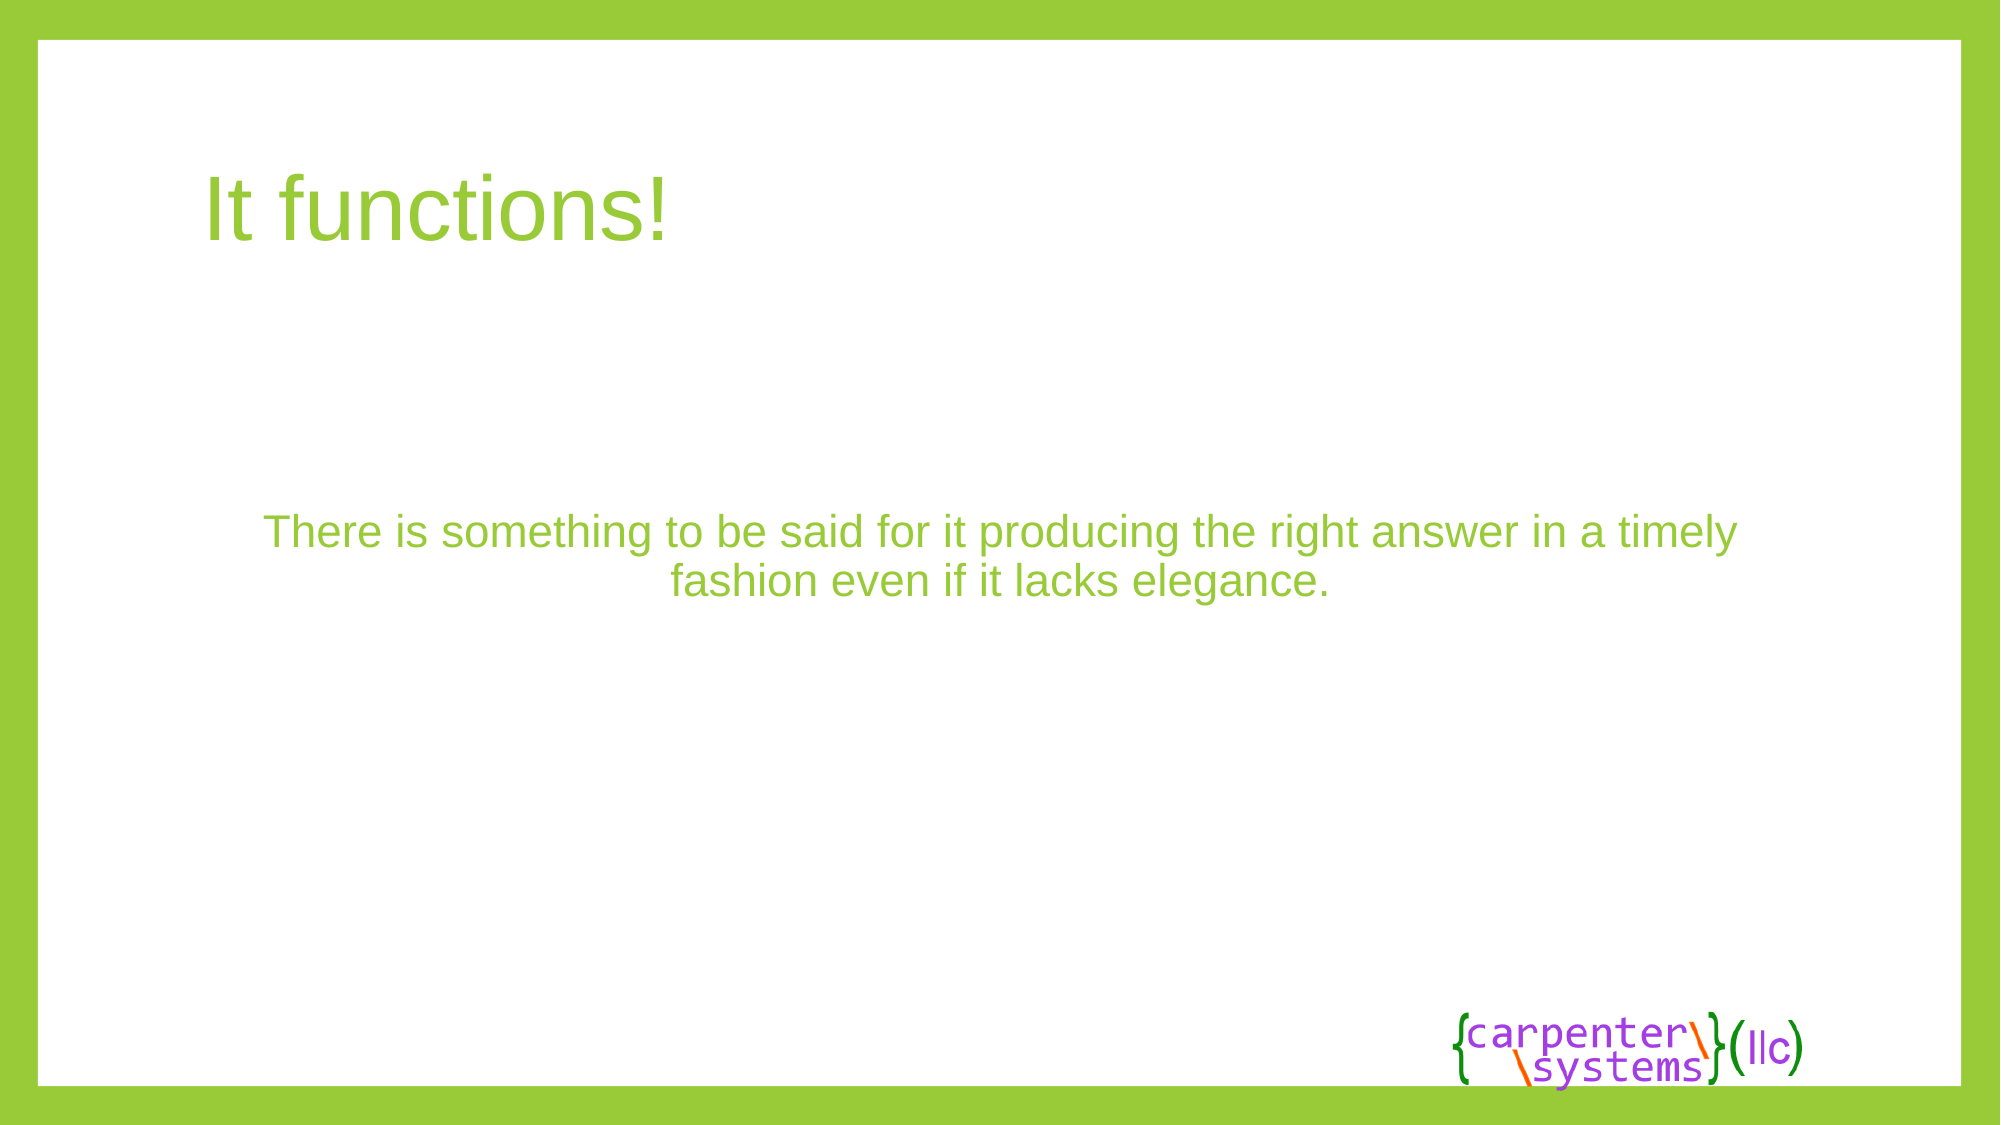

# It functions!

There is something to be said for it producing the right answer in a timely fashion even if it lacks elegance.